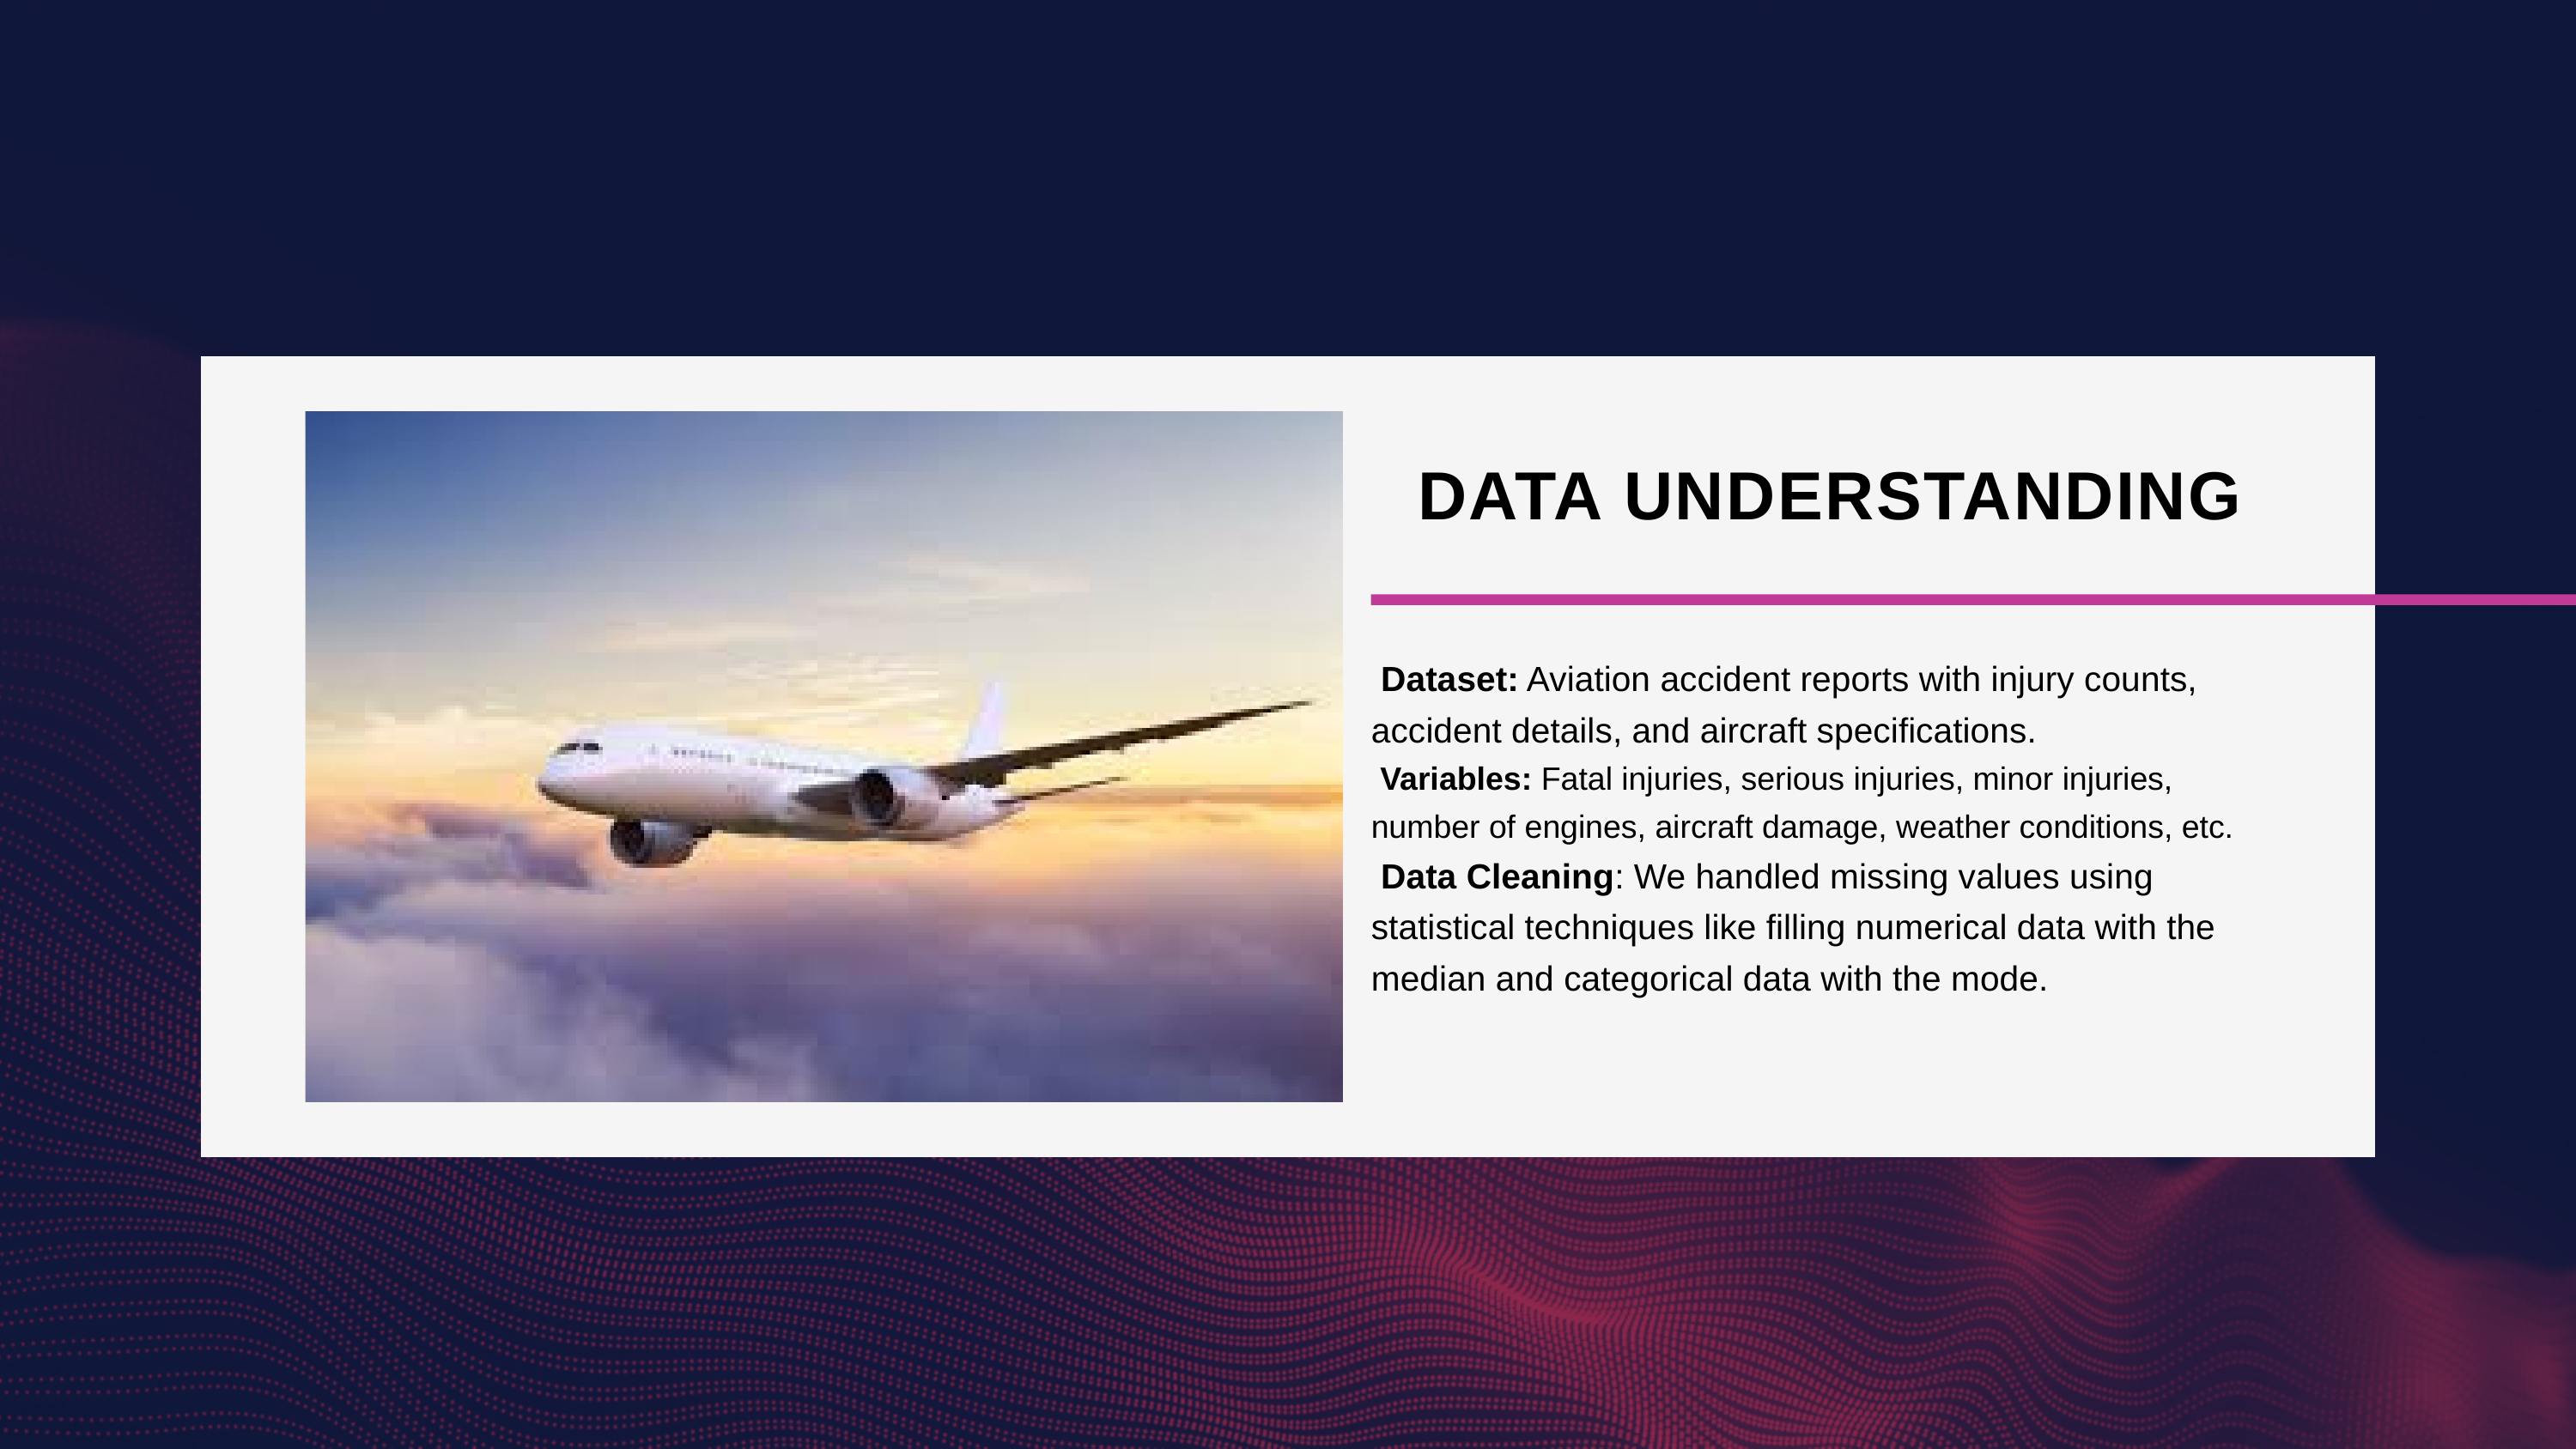

DATA UNDERSTANDING

 Dataset: Aviation accident reports with injury counts, accident details, and aircraft specifications.
 Variables: Fatal injuries, serious injuries, minor injuries, number of engines, aircraft damage, weather conditions, etc.
 Data Cleaning: We handled missing values using statistical techniques like filling numerical data with the median and categorical data with the mode.